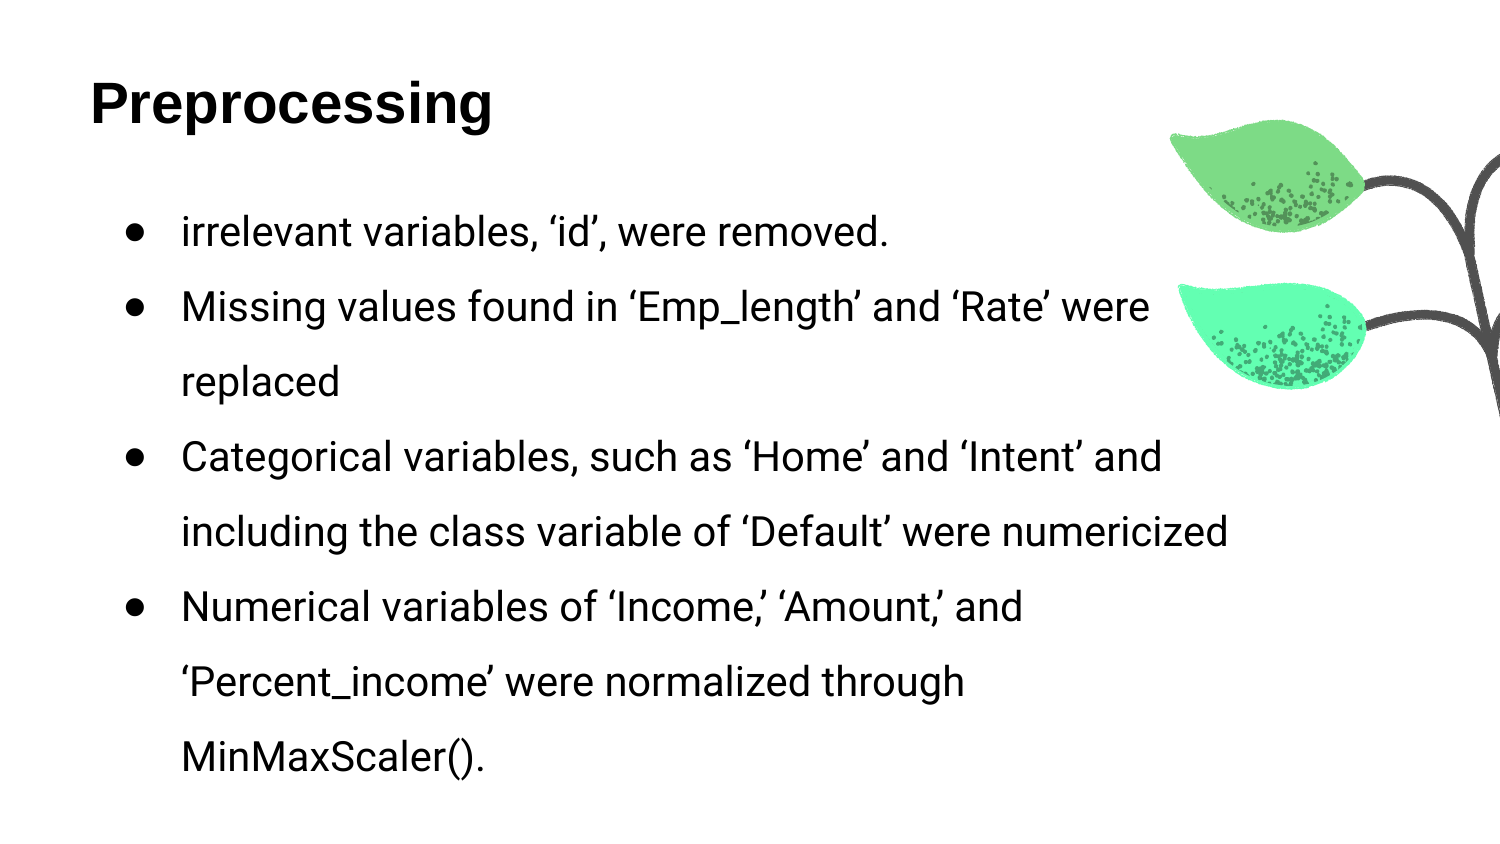

# Preprocessing

irrelevant variables, ‘id’, were removed.
Missing values found in ‘Emp_length’ and ‘Rate’ were replaced
Categorical variables, such as ‘Home’ and ‘Intent’ and including the class variable of ‘Default’ were numericized
Numerical variables of ‘Income,’ ‘Amount,’ and ‘Percent_income’ were normalized through MinMaxScaler().